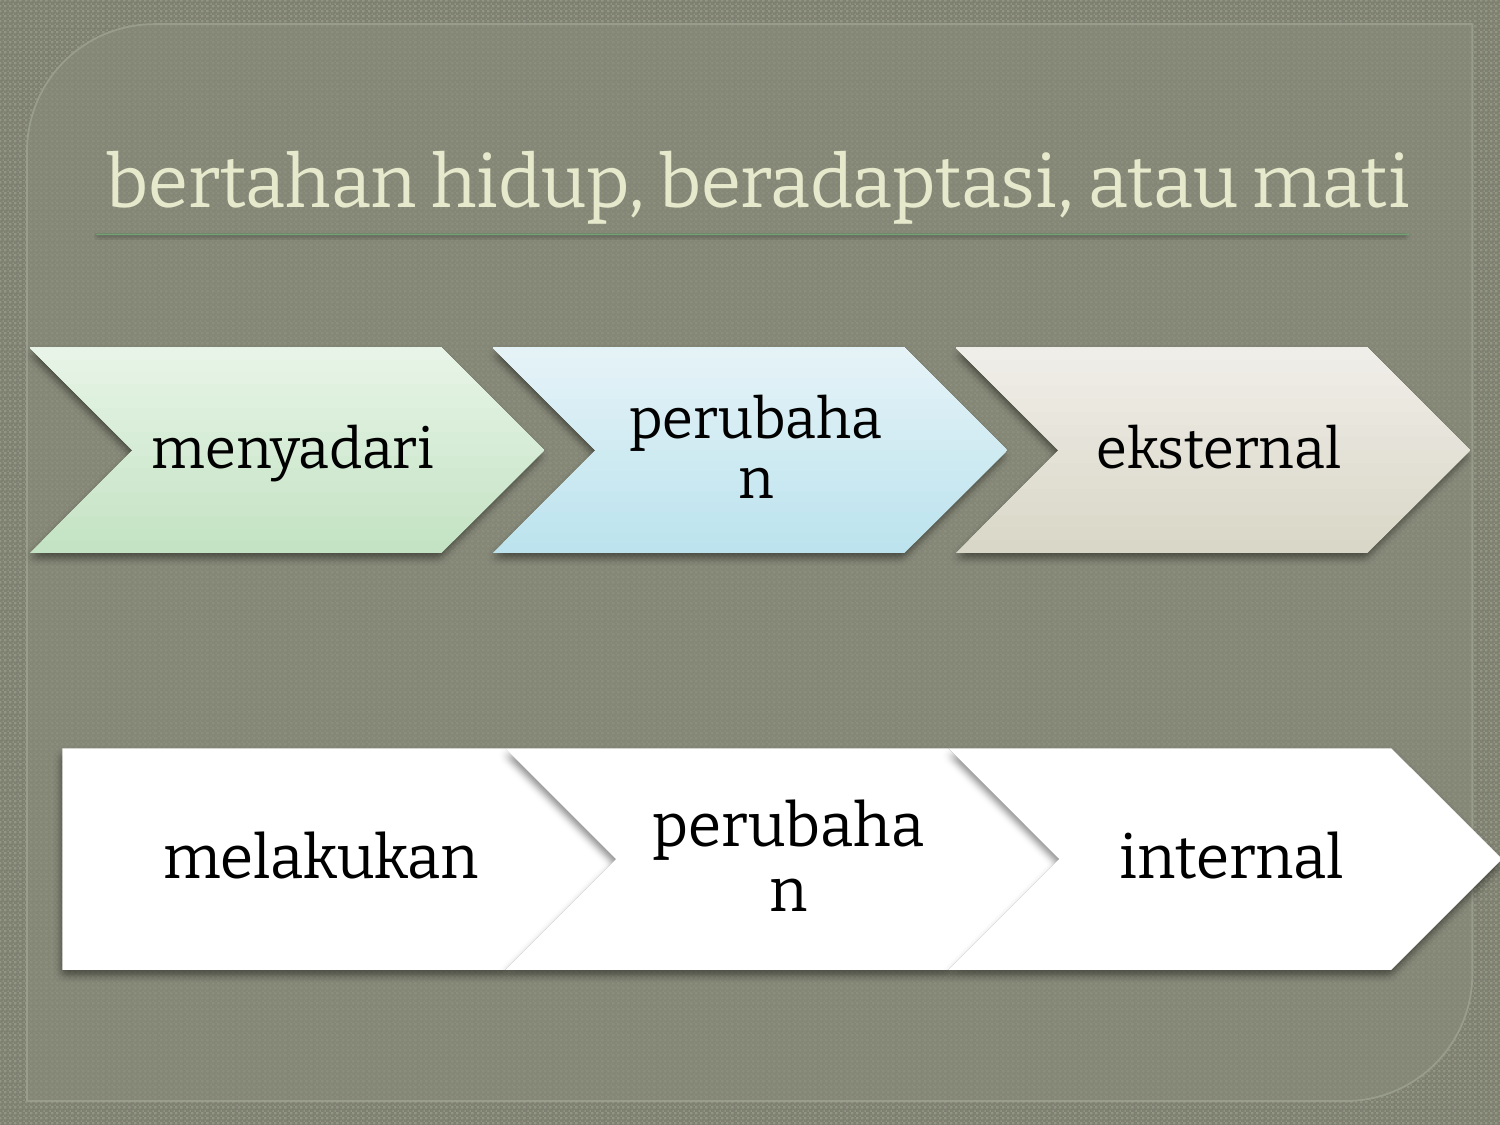

# bertahan hidup, beradaptasi, atau mati
menyadari
perubahan
eksternal
melakukan
perubahan
internal